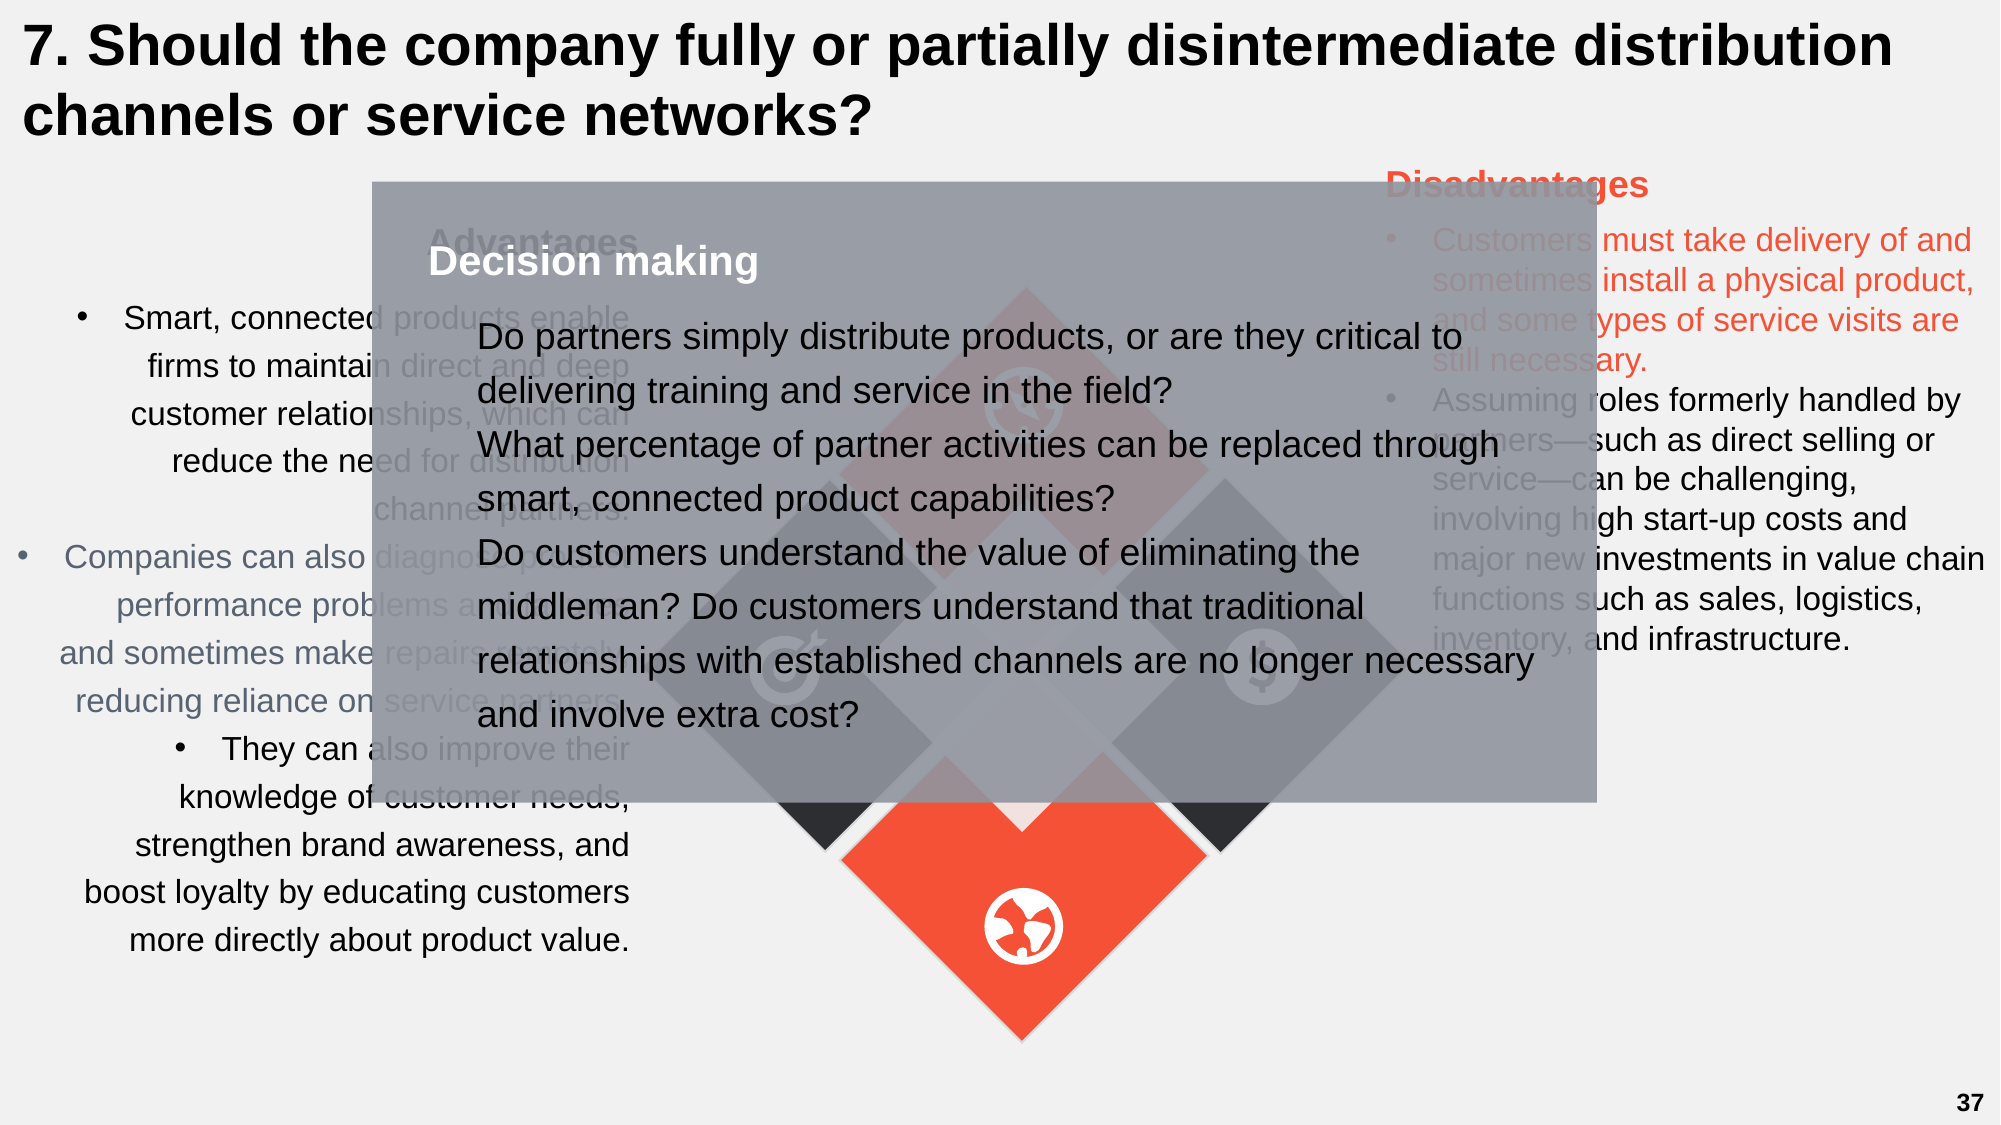

7. Should the company fully or partially disintermediate distribution channels or service networks?
Disadvantages
Customers must take delivery of and sometimes install a physical product, and some types of service visits are still necessary.
Assuming roles formerly handled by partners—such as direct selling or service—can be challenging, involving high start-up costs and major new investments in value chain functions such as sales, logistics, inventory, and infrastructure.
Advantages
Smart, connected products enable firms to maintain direct and deep customer relationships, which can reduce the need for distribution channel partners.
Companies can also diagnose product performance problems and failures and sometimes make repairs remotely, reducing reliance on service partners.
They can also improve their knowledge of customer needs, strengthen brand awareness, and boost loyalty by educating customers more directly about product value.

Decision making
Do partners simply distribute products, or are they critical to delivering training and service in the field?
What percentage of partner activities can be replaced through smart, connected product capabilities?
Do customers understand the value of eliminating the middleman? Do customers understand that traditional relationships with established channels are no longer necessary and involve extra cost?
37